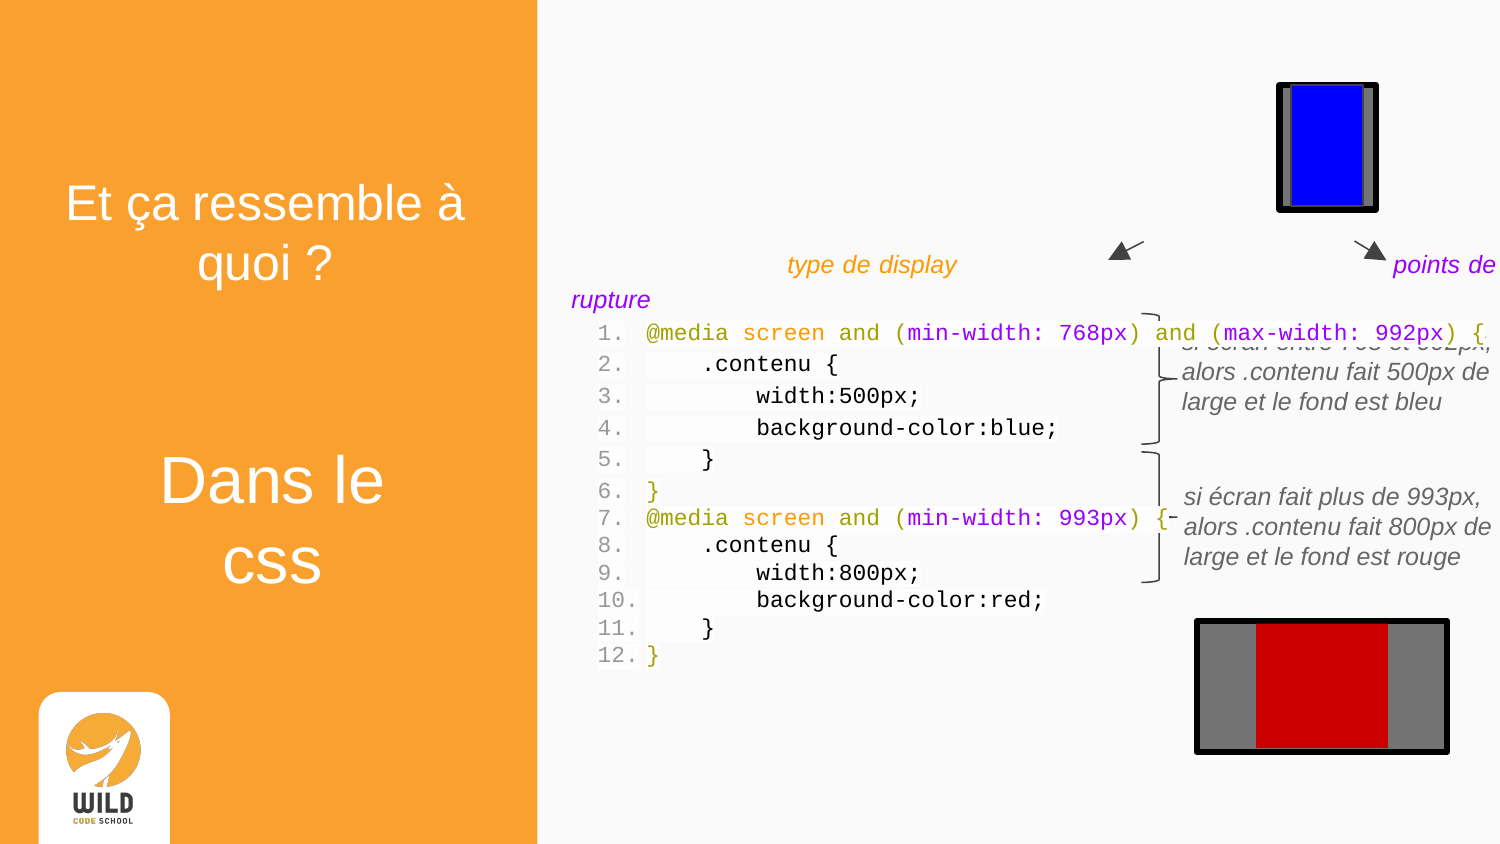

# Et ça ressemble à quoi ?

	        type de display	                                            points de rupture
@media screen and (min-width: 768px) and (max-width: 992px) {
    .contenu {
        width:500px;
        background-color:blue;
    }
}
@media screen and (min-width: 993px) {
    .contenu {
        width:800px;
        background-color:red;
    }
}

si écran entre 768 et 992px, alors .contenu fait 500px de large et le fond est bleu

Dans le css

si écran fait plus de 993px, alors .contenu fait 800px de large et le fond est rouge